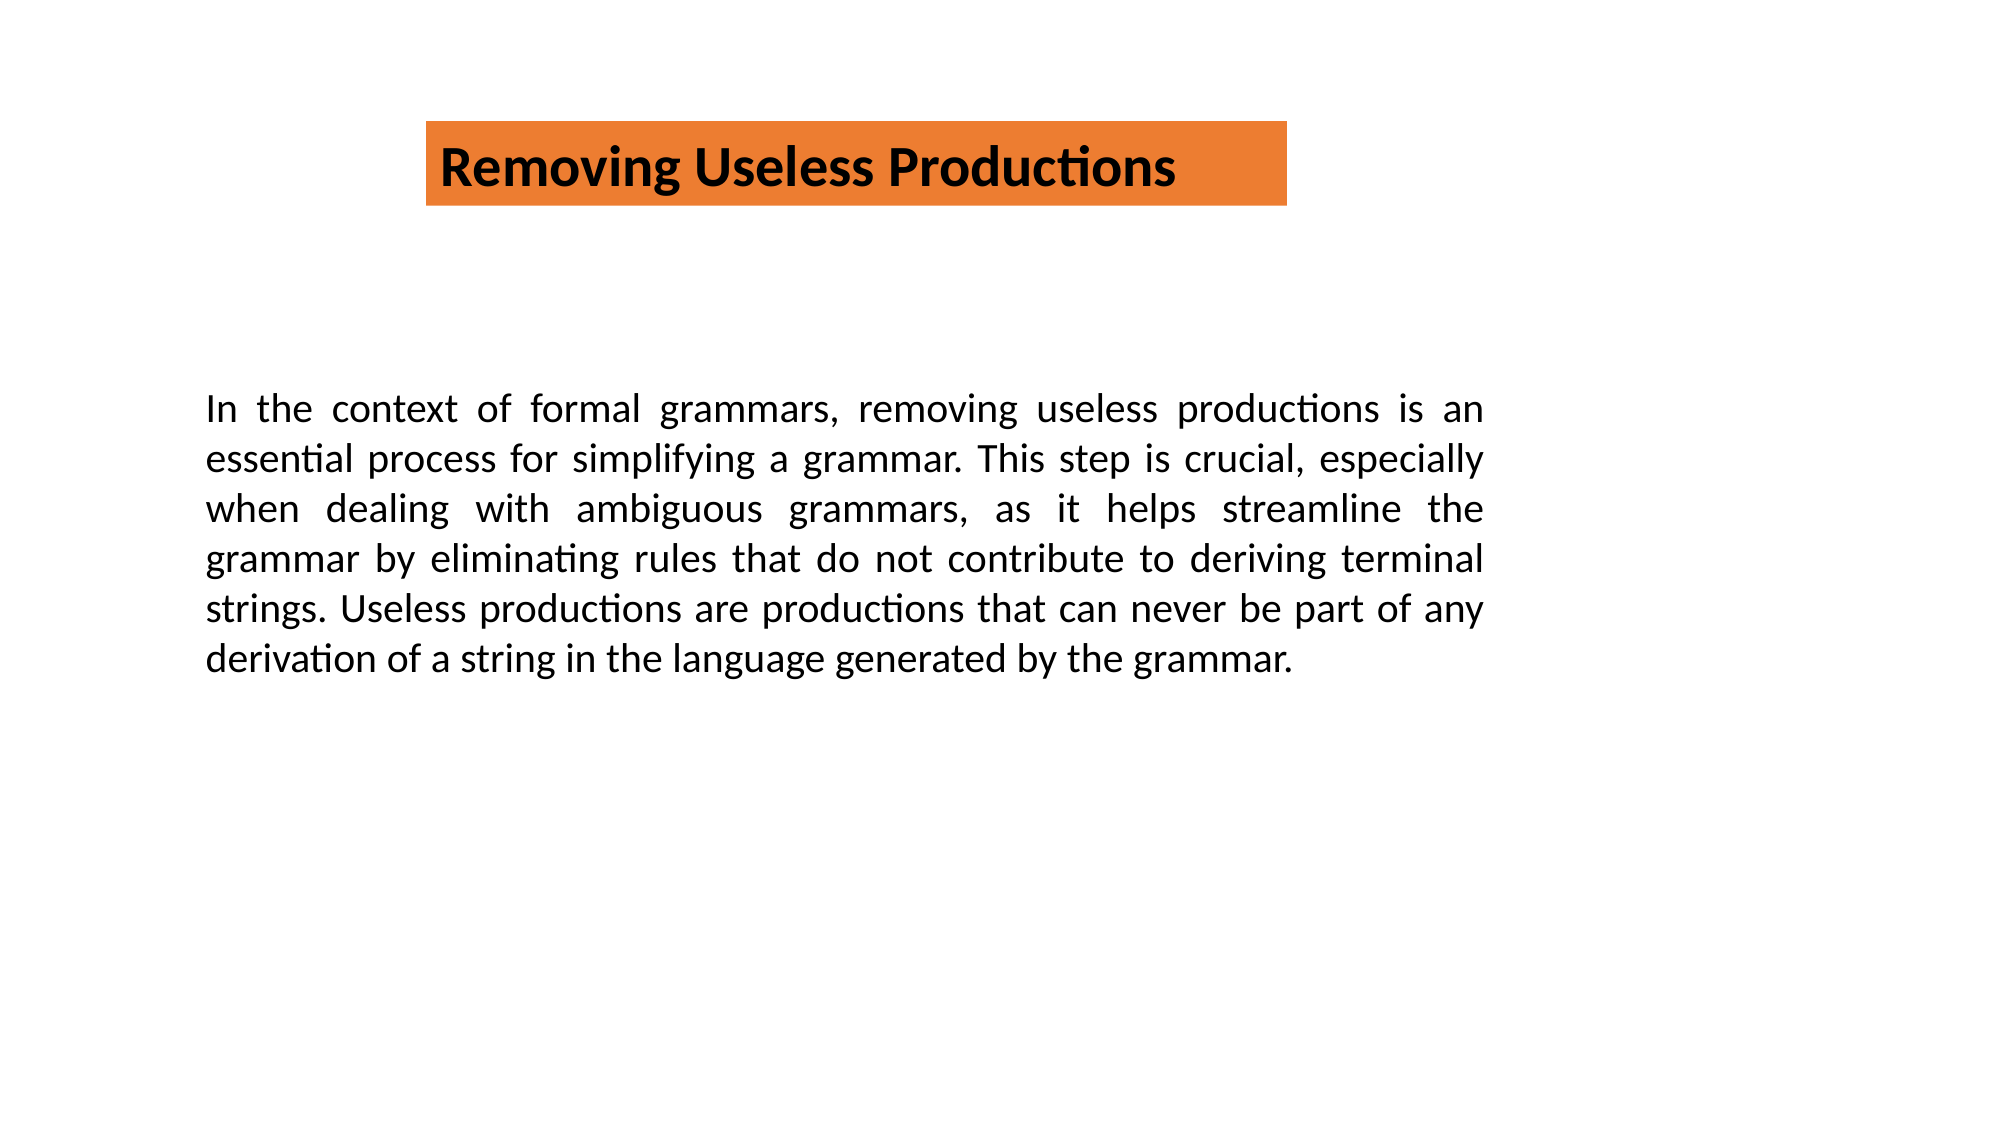

Removing Useless Productions
In the context of formal grammars, removing useless productions is an essential process for simplifying a grammar. This step is crucial, especially when dealing with ambiguous grammars, as it helps streamline the grammar by eliminating rules that do not contribute to deriving terminal strings. Useless productions are productions that can never be part of any derivation of a string in the language generated by the grammar.